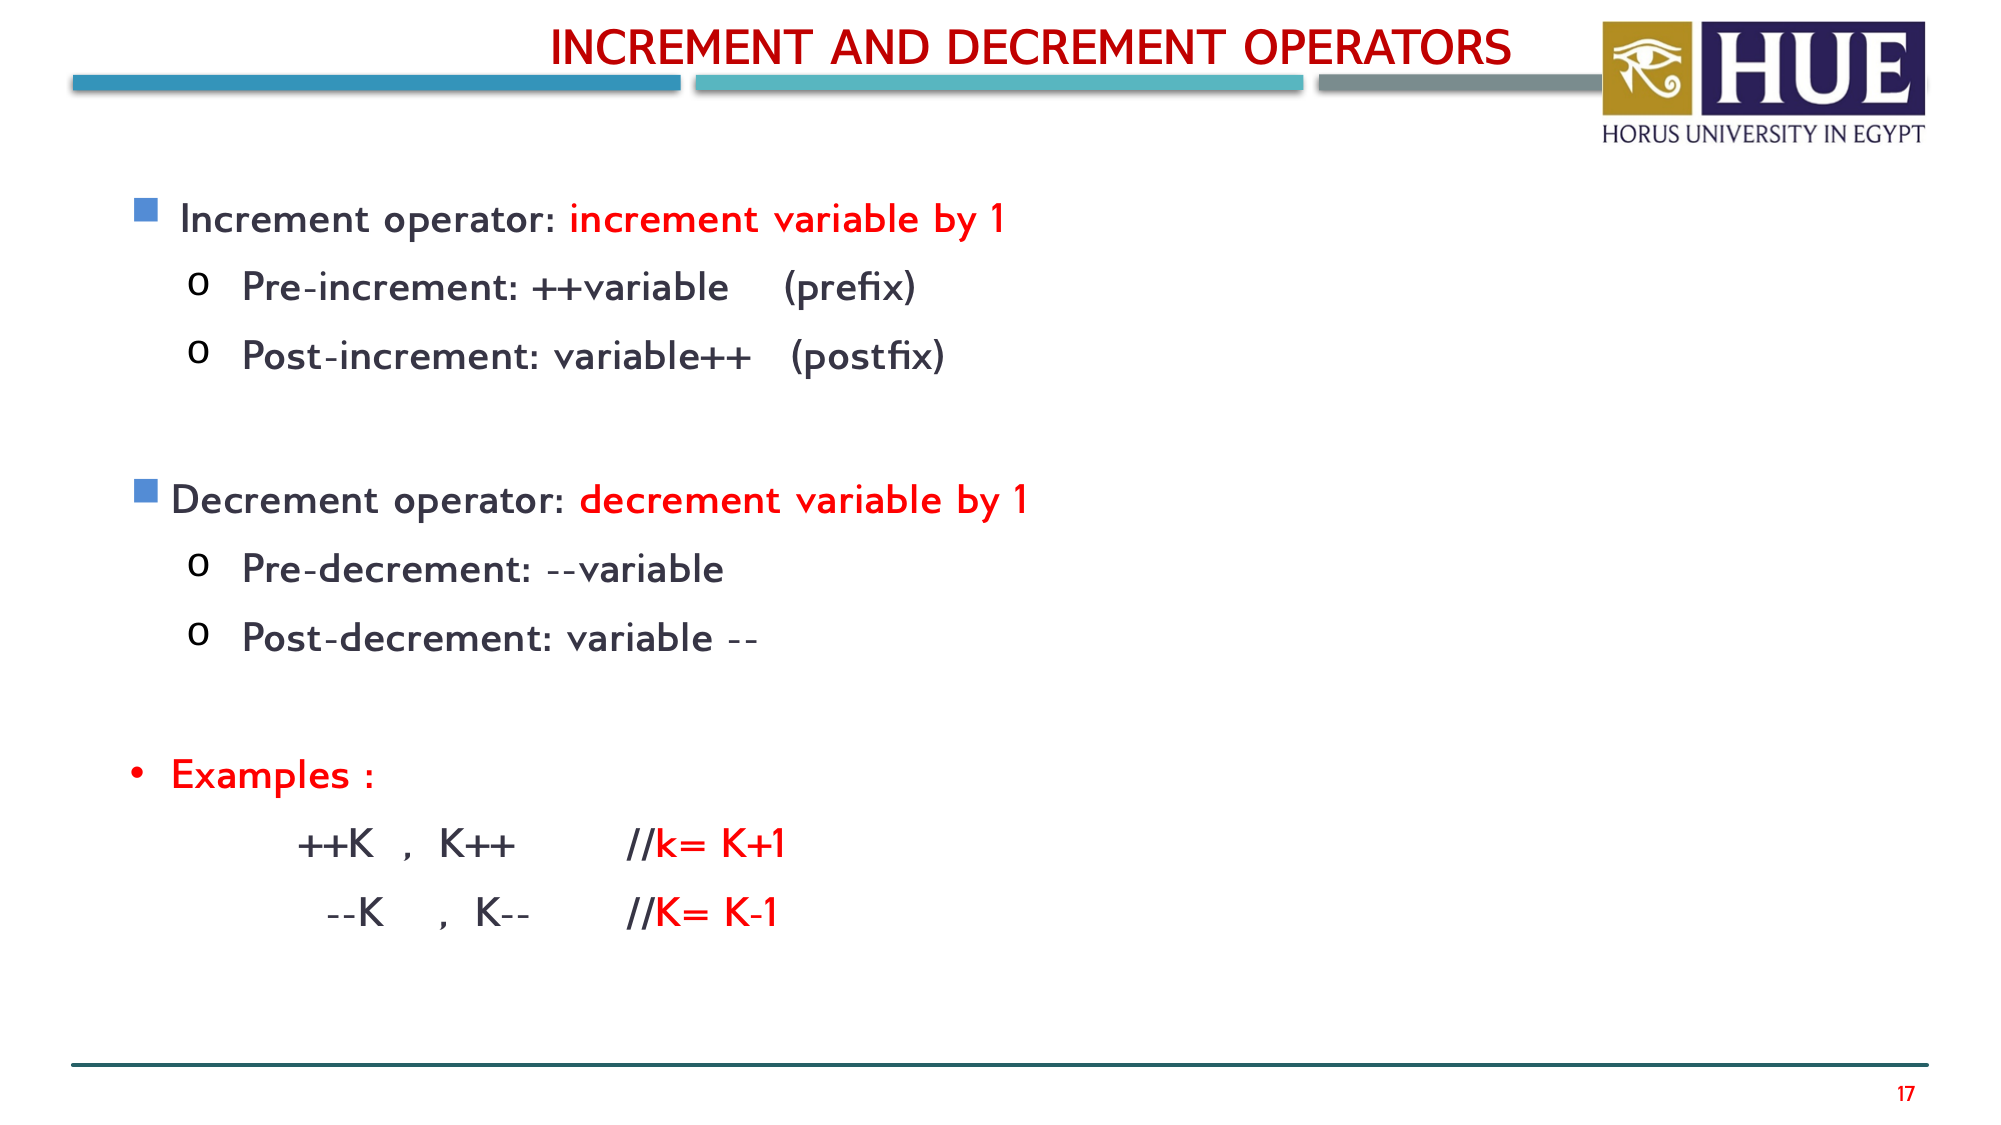

Increment and Decrement Operators
Increment operator: increment variable by 1
Pre-increment: ++variable    (prefix)
Post-increment: variable++   (postfix)

Decrement operator: decrement variable by 1
Pre-decrement: --variable
Post-decrement: variable --

Examples :
++K  ,  K++  	//k= K+1
  --K    ,  K--  	//K= K-1

17